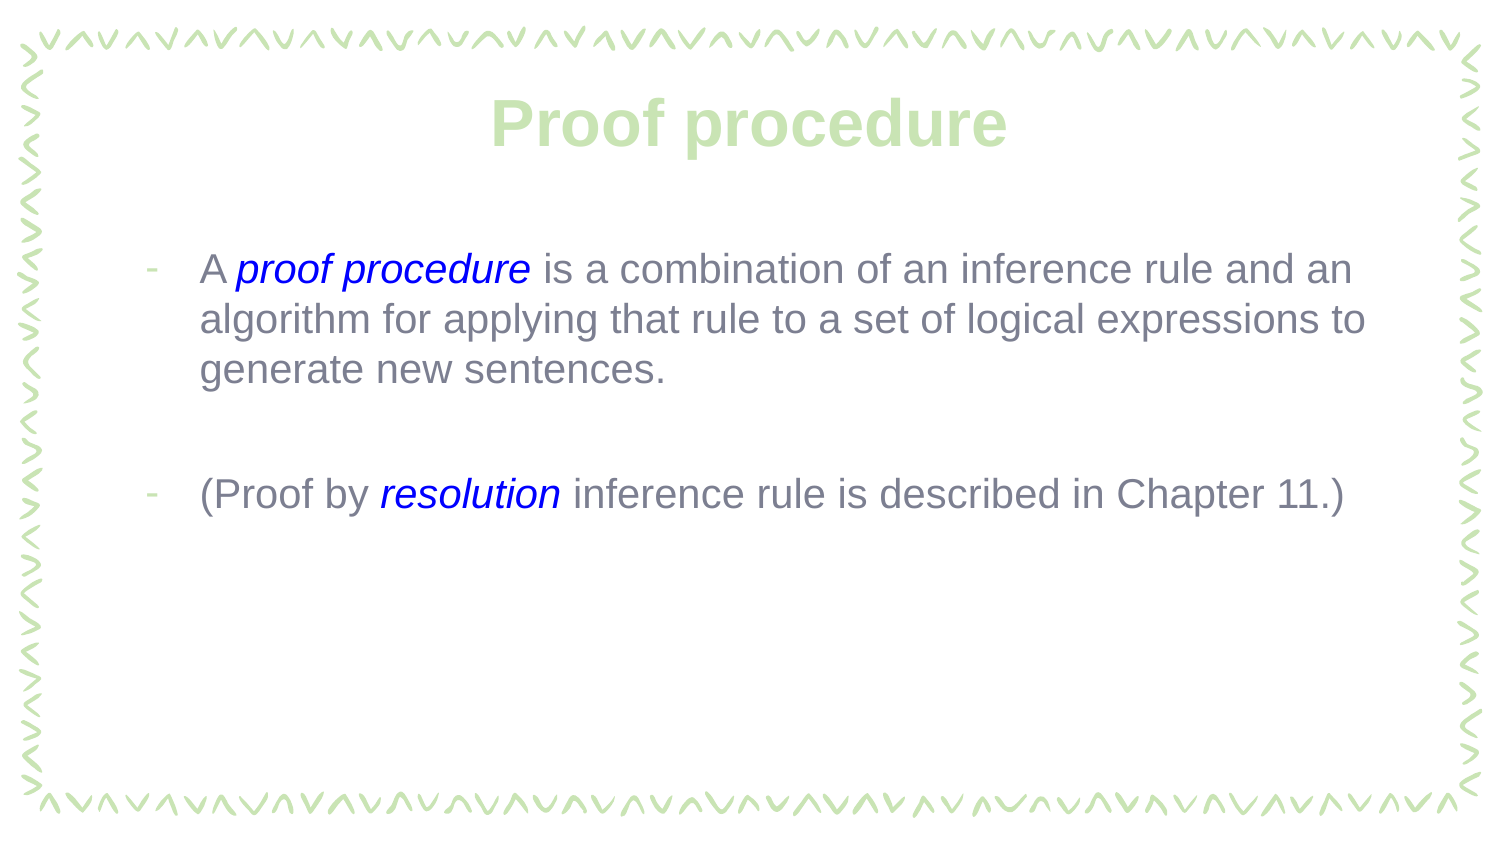

# Proof procedure
A proof procedure is a combination of an inference rule and an algorithm for applying that rule to a set of logical expressions to generate new sentences.

(Proof by resolution inference rule is described in Chapter 11.)